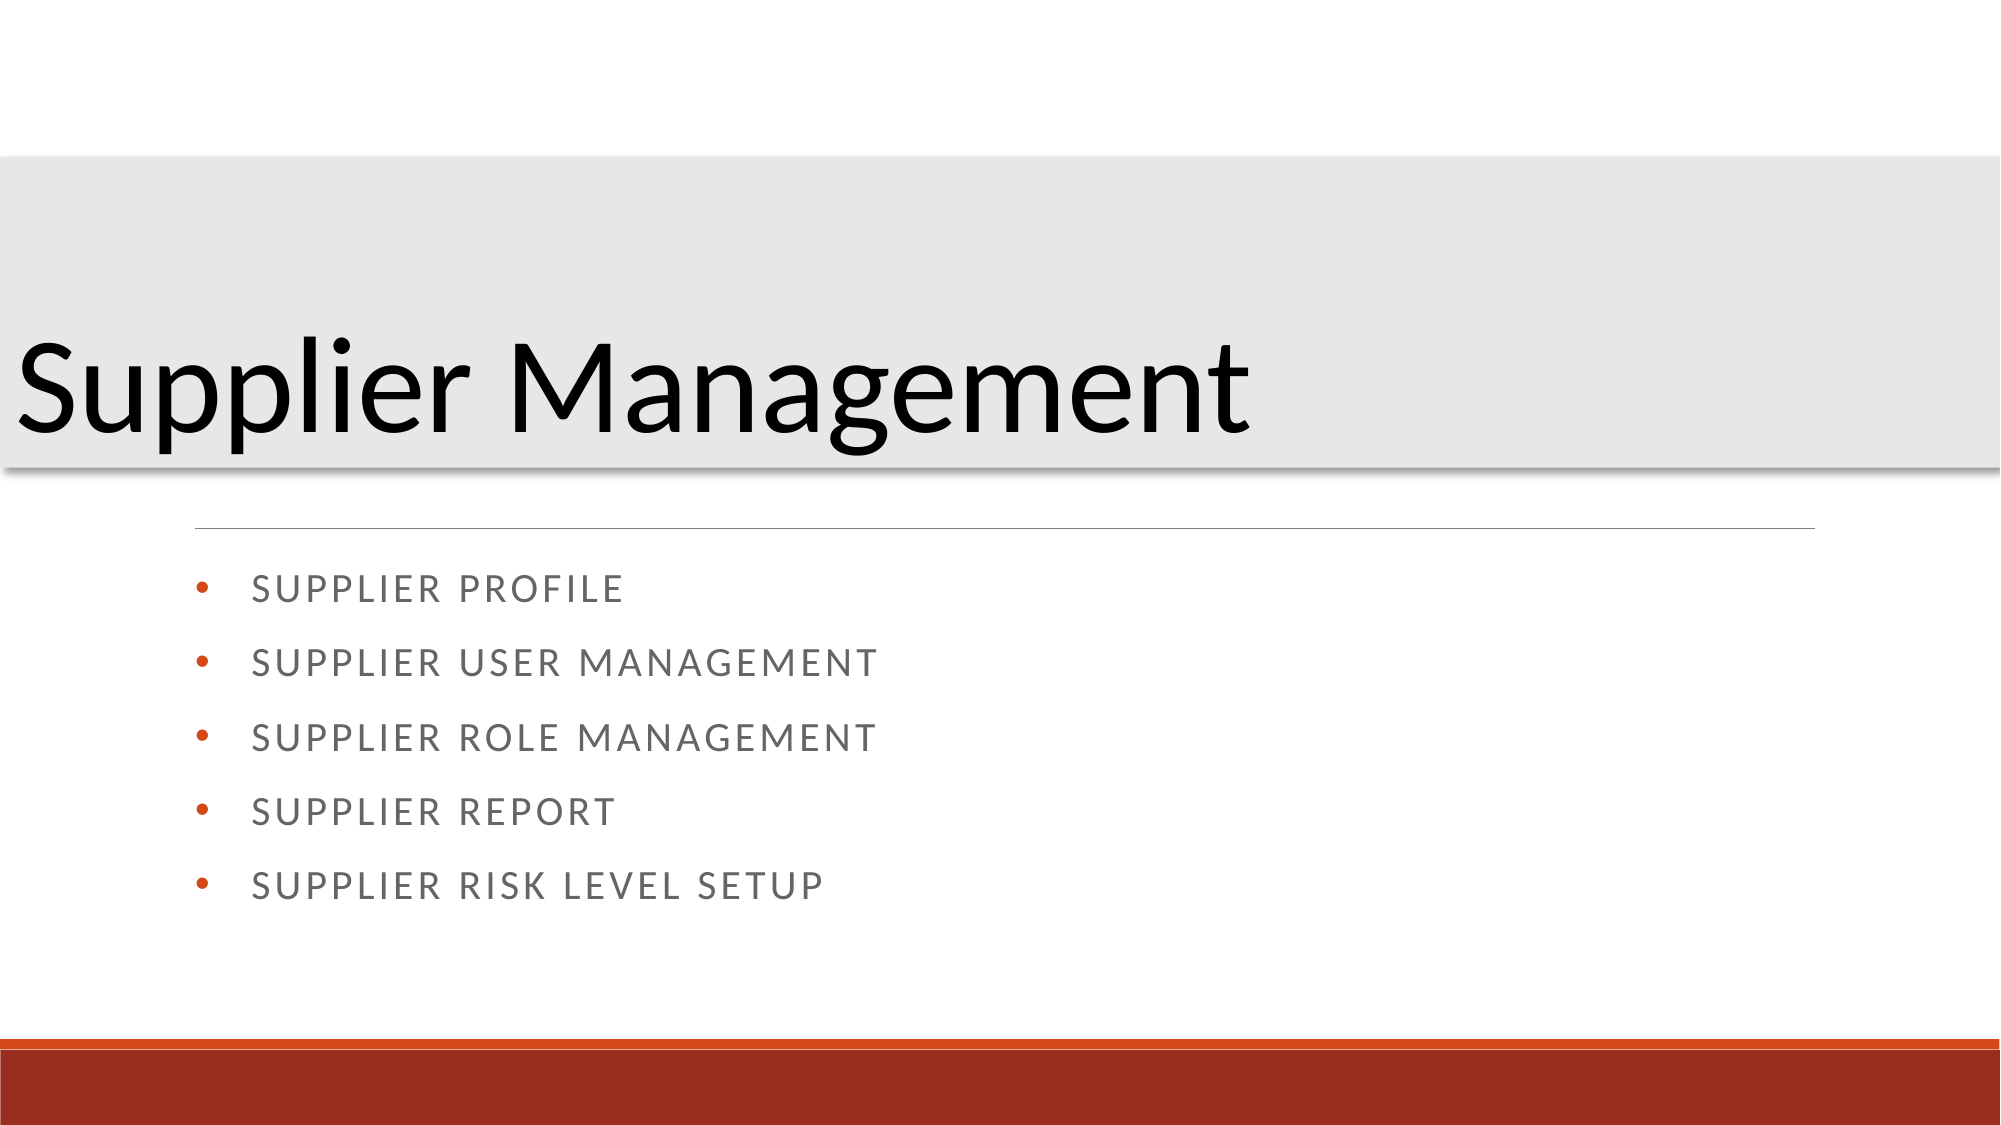

# Supplier Management
Supplier profile
Supplier User management
Supplier role management
Supplier report
Supplier risk level setup